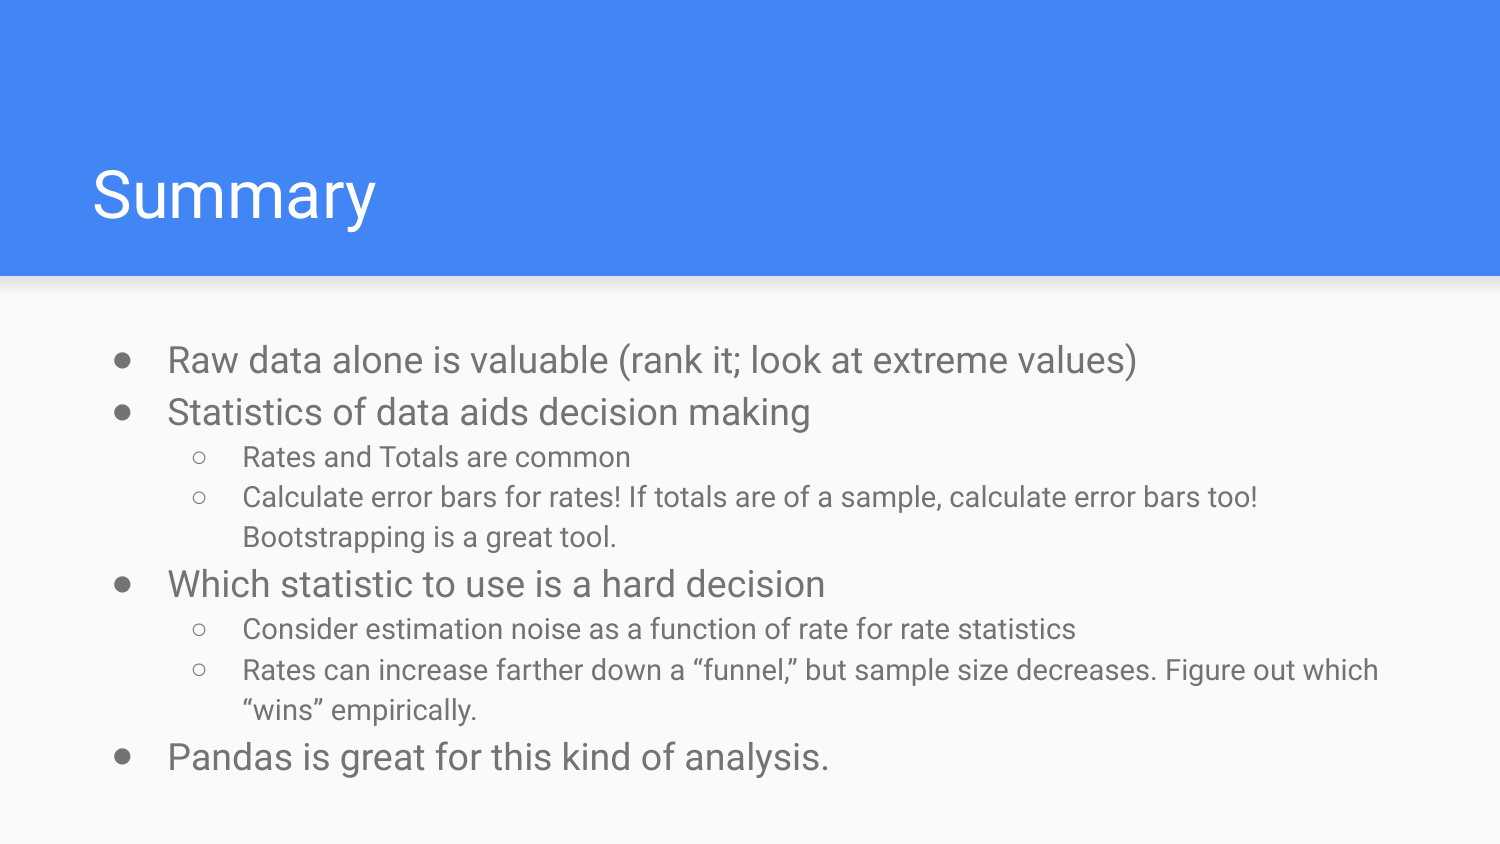

# Summary
Raw data alone is valuable (rank it; look at extreme values)
Statistics of data aids decision making
Rates and Totals are common
Calculate error bars for rates! If totals are of a sample, calculate error bars too! Bootstrapping is a great tool.
Which statistic to use is a hard decision
Consider estimation noise as a function of rate for rate statistics
Rates can increase farther down a “funnel,” but sample size decreases. Figure out which “wins” empirically.
Pandas is great for this kind of analysis.